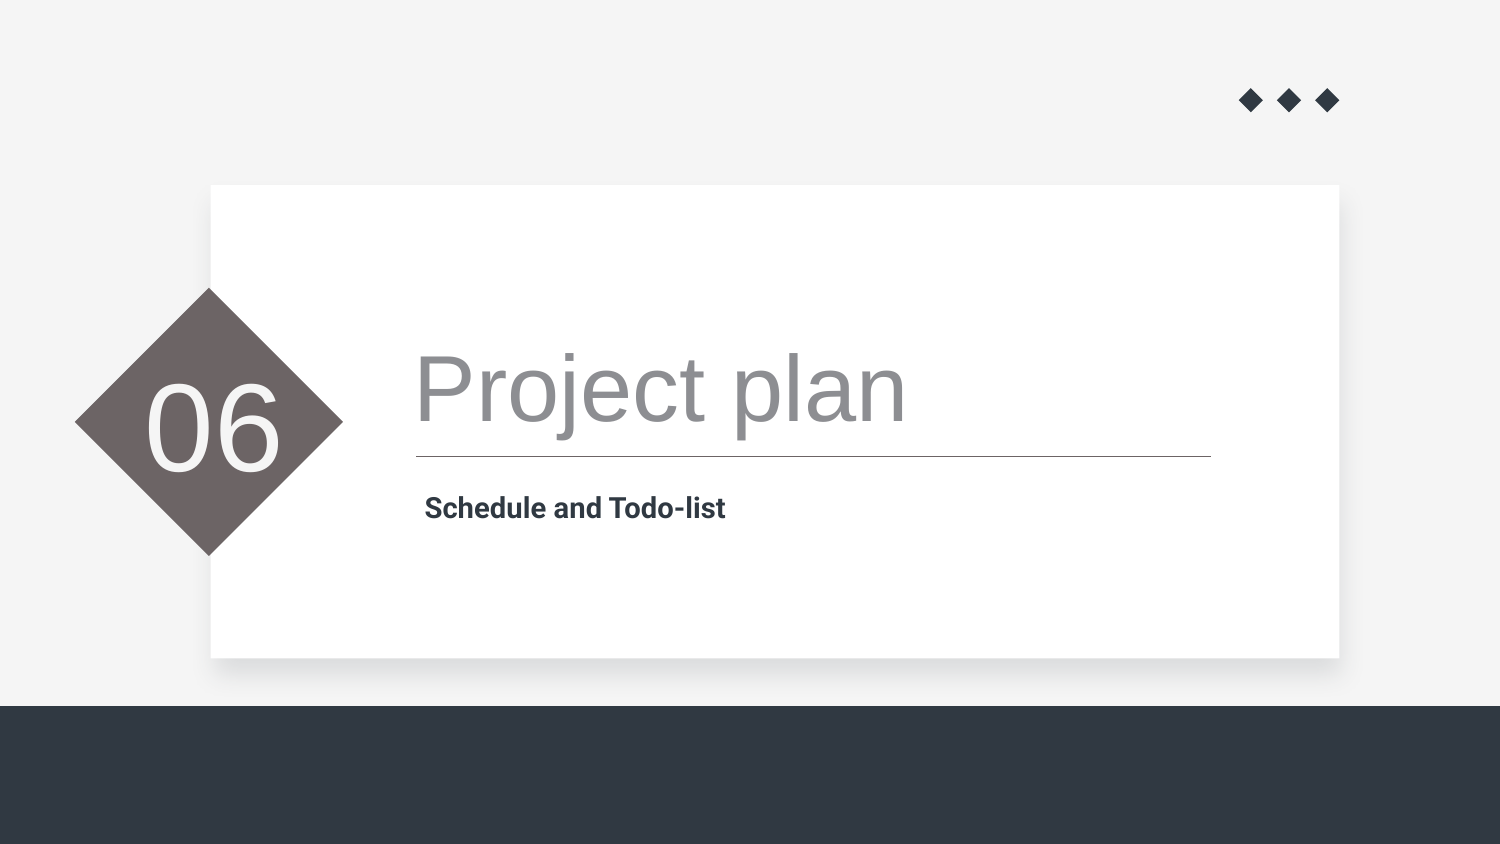

# Project plan

06
Schedule and Todo-list